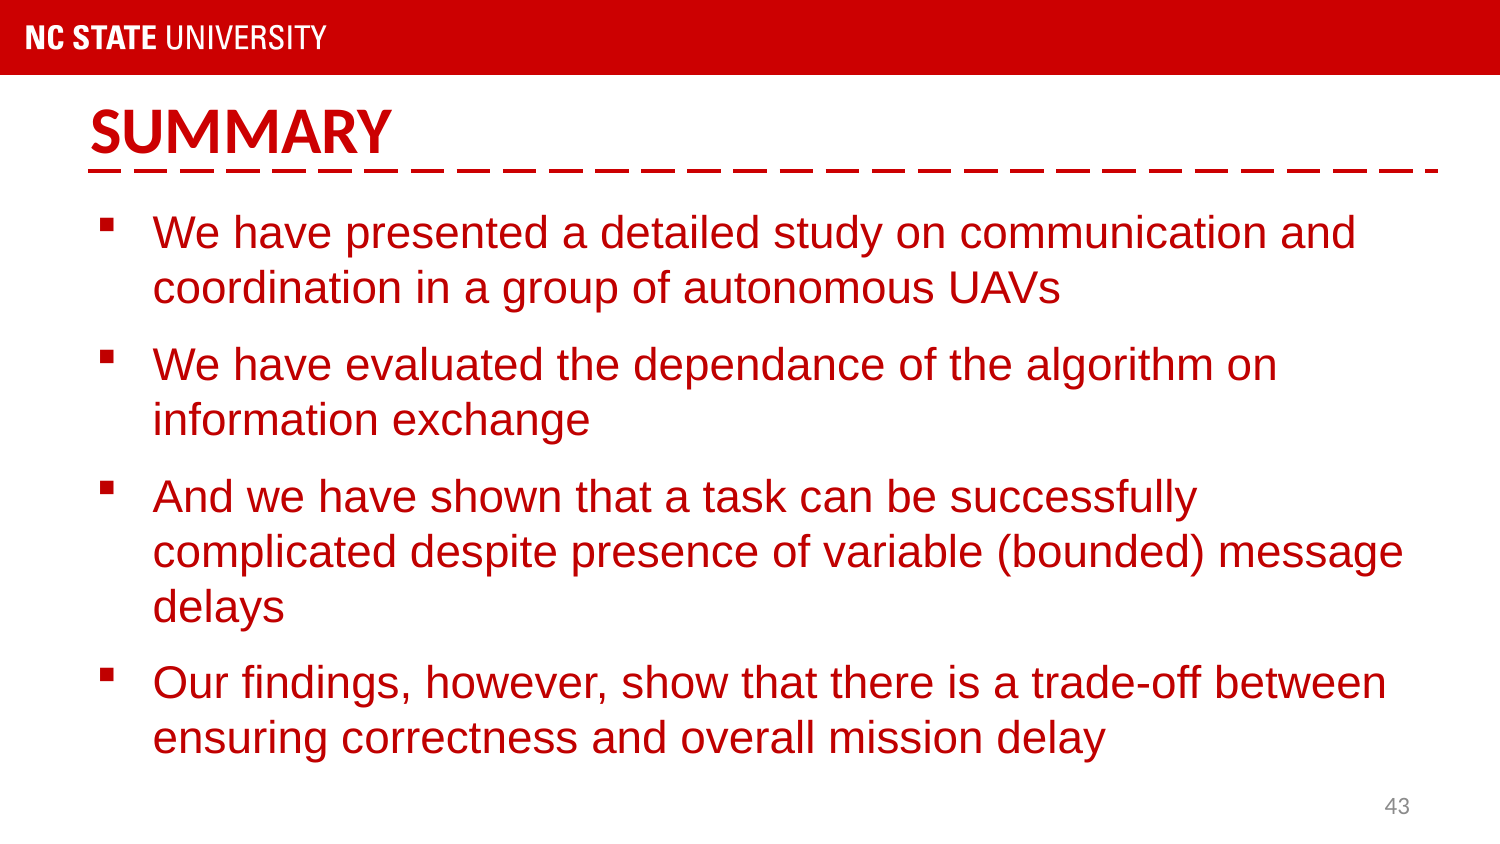

# SUMMARY
We have presented a detailed study on communication and coordination in a group of autonomous UAVs
We have evaluated the dependance of the algorithm on information exchange
And we have shown that a task can be successfully complicated despite presence of variable (bounded) message delays
Our findings, however, show that there is a trade-off between ensuring correctness and overall mission delay

43